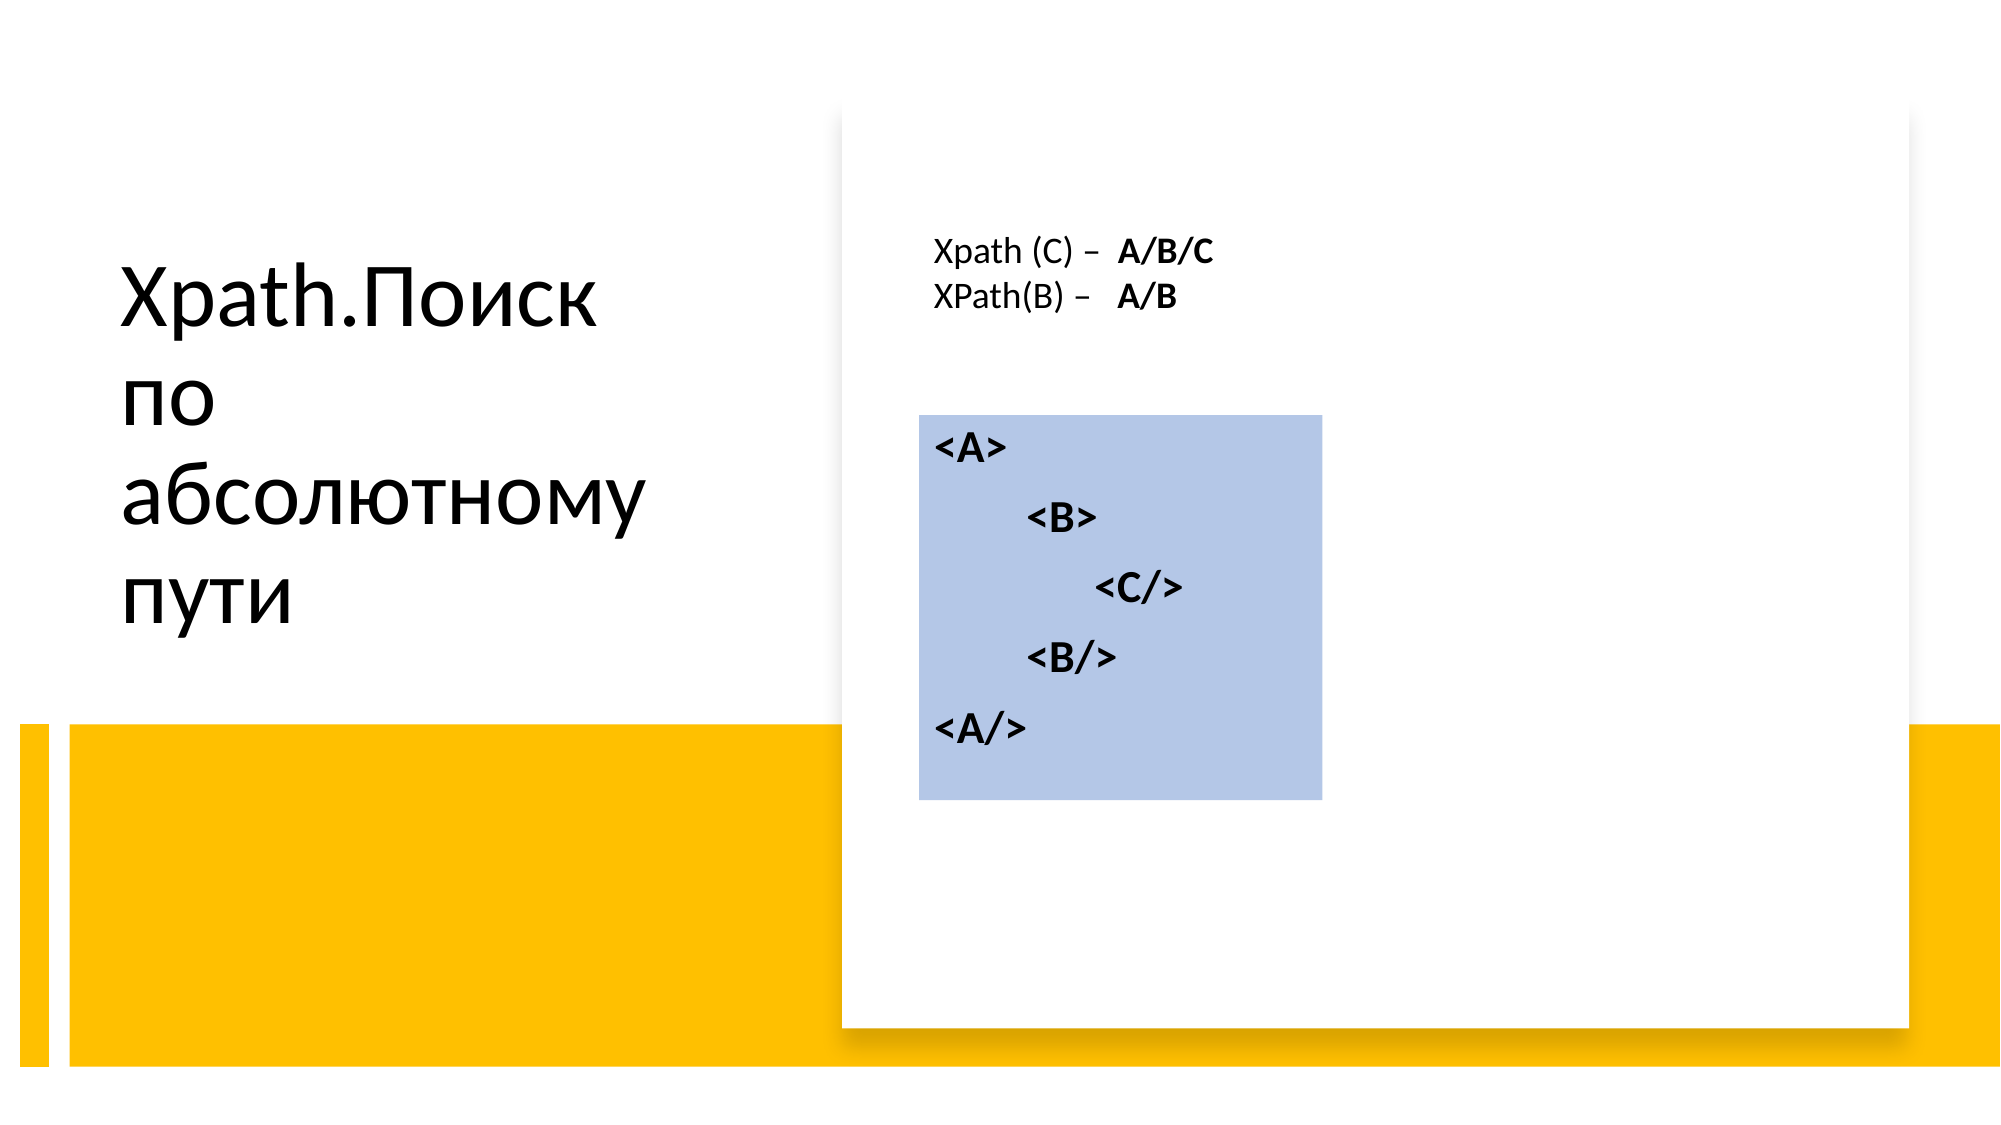

Xpath (C) –  A/B/C
XPath(B) –   A/B
# Xpath.Поиск по абсолютному пути
<A>
         <B>
	 <C/>
         <B/>
<A/>